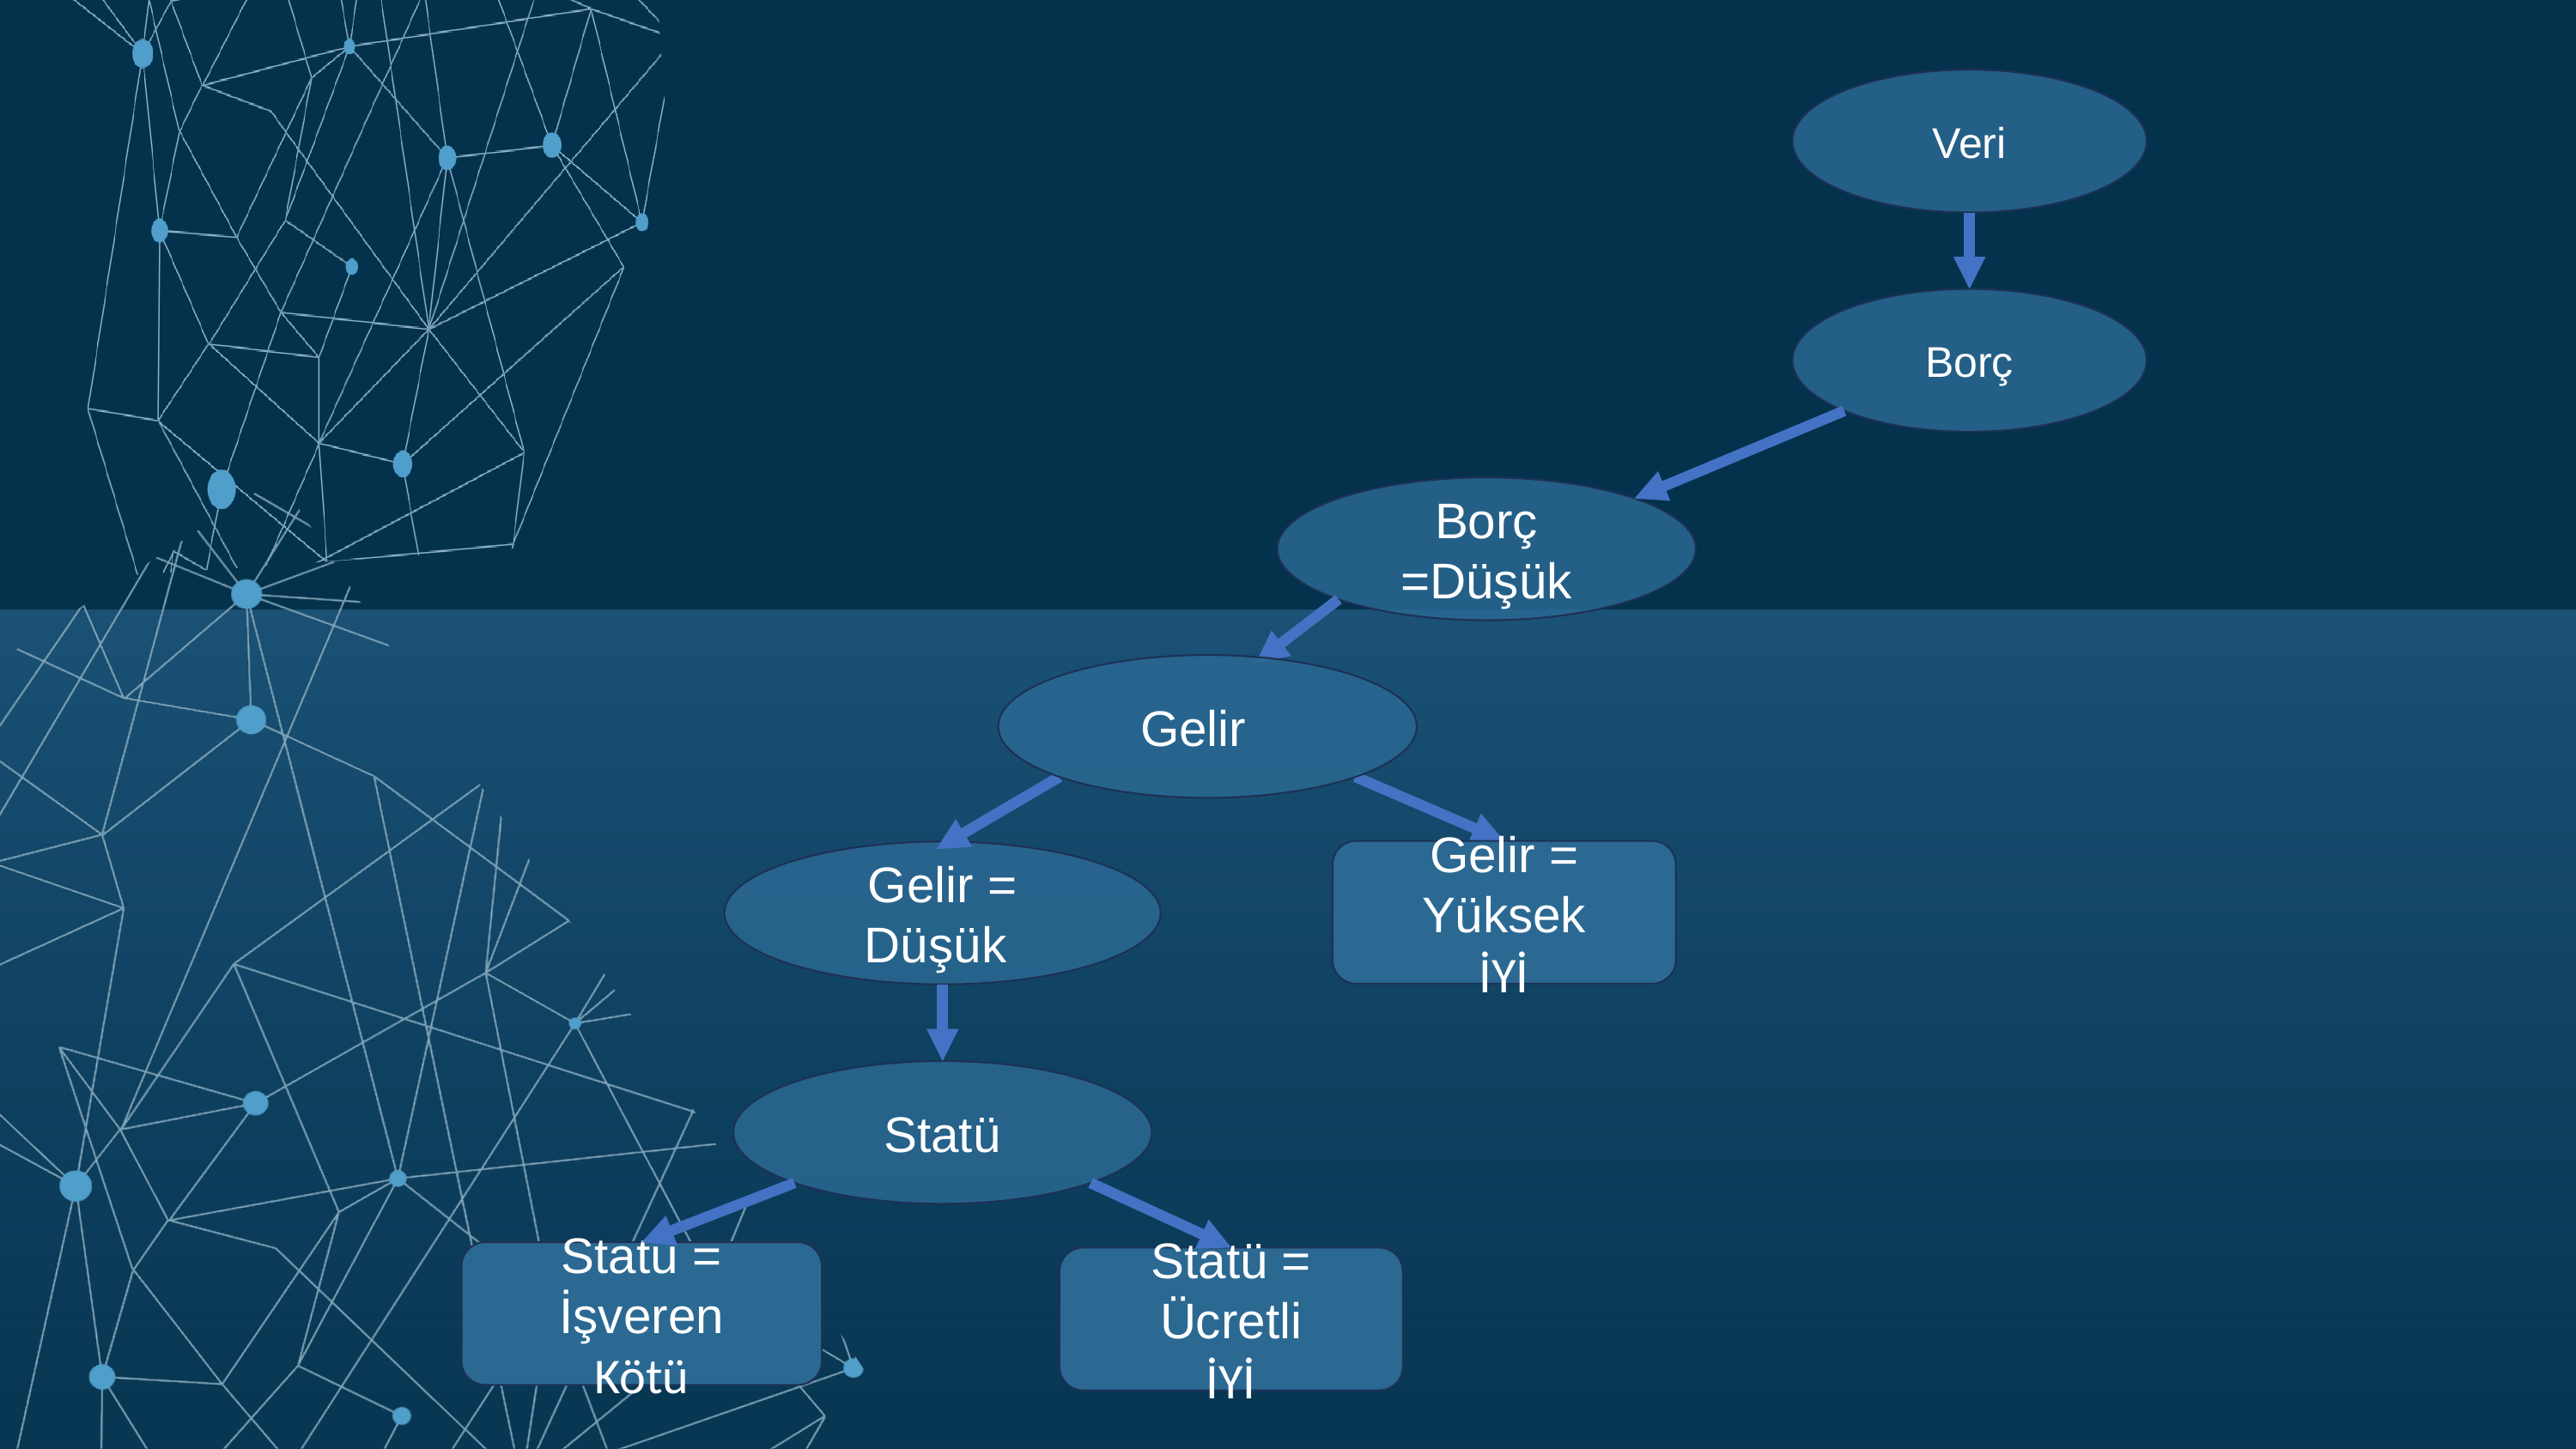

Veri
Borç
Borç =Düşük
Gelir
Gelir = Yüksek
İYİ
Gelir = Düşük
Statü
Statü = İşveren
Kötü
Statü = Ücretli
İYİ